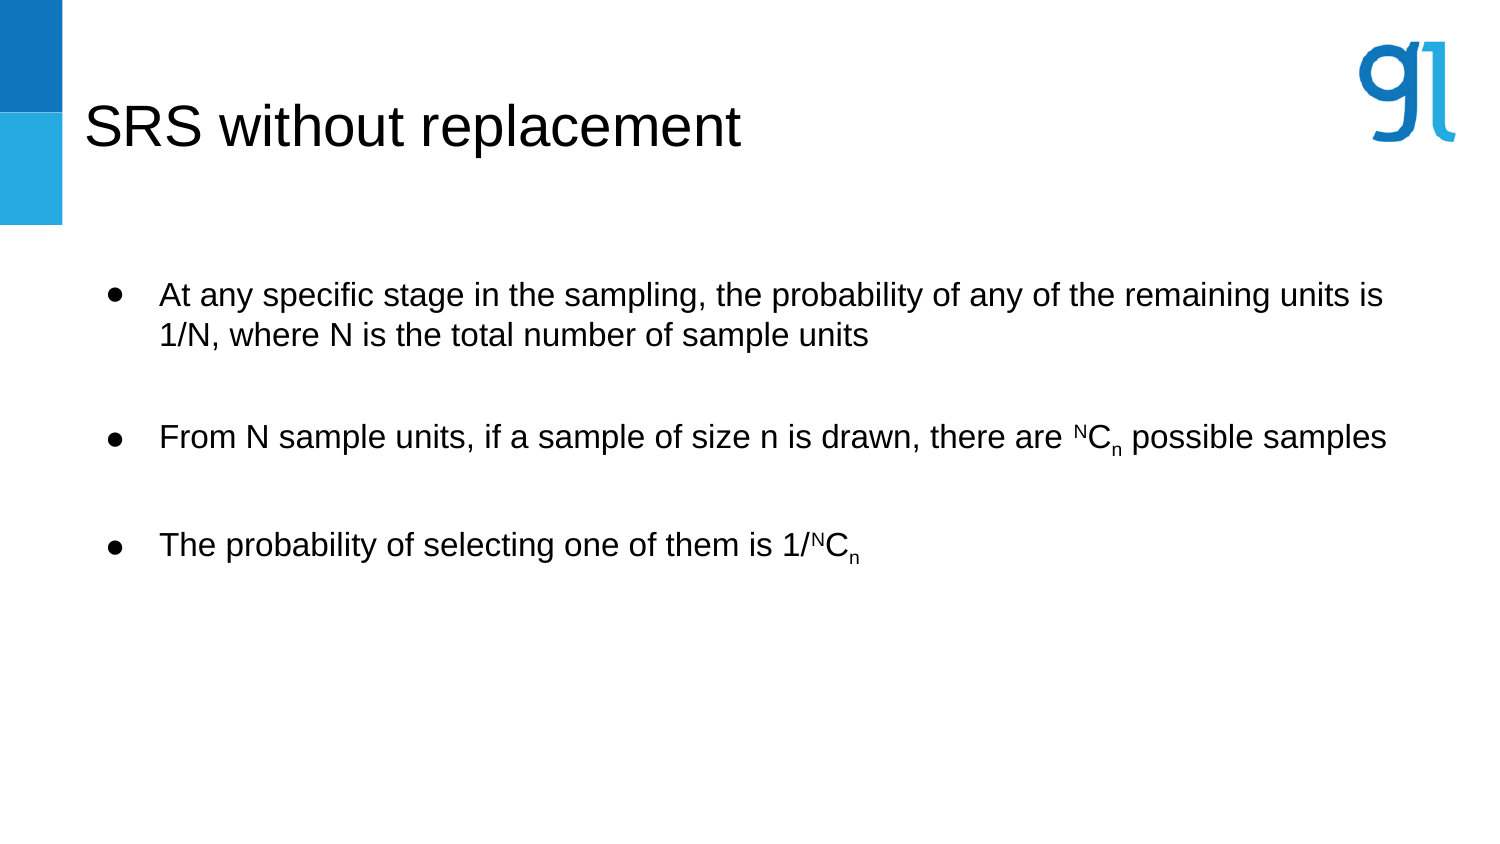

# SRS without replacement
At any specific stage in the sampling, the probability of any of the remaining units is 1/N, where N is the total number of sample units
From N sample units, if a sample of size n is drawn, there are NCn possible samples
The probability of selecting one of them is 1/NCn